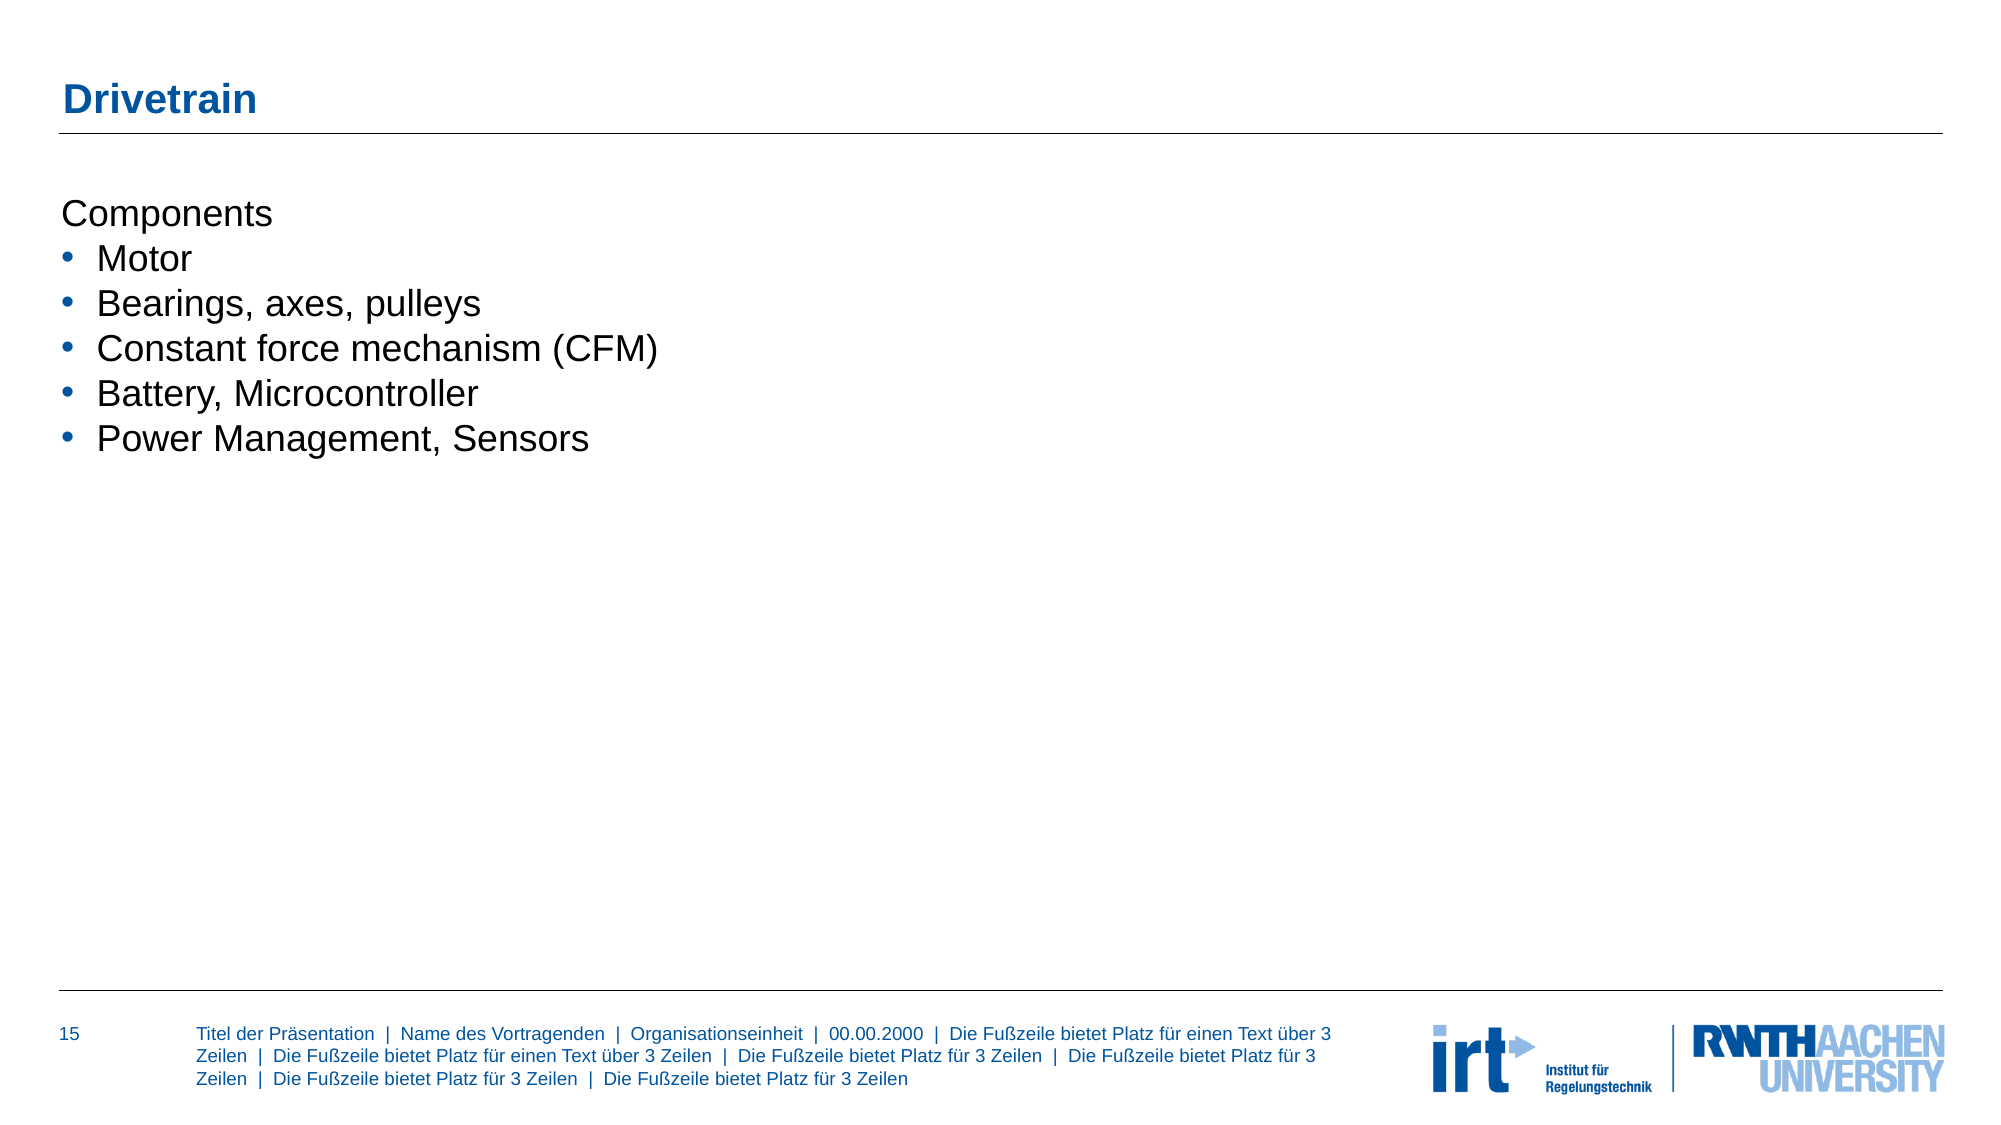

# Drivetrain
Components
Motor
Bearings, axes, pulleys
Constant force mechanism (CFM)
Battery, Microcontroller
Power Management, Sensors